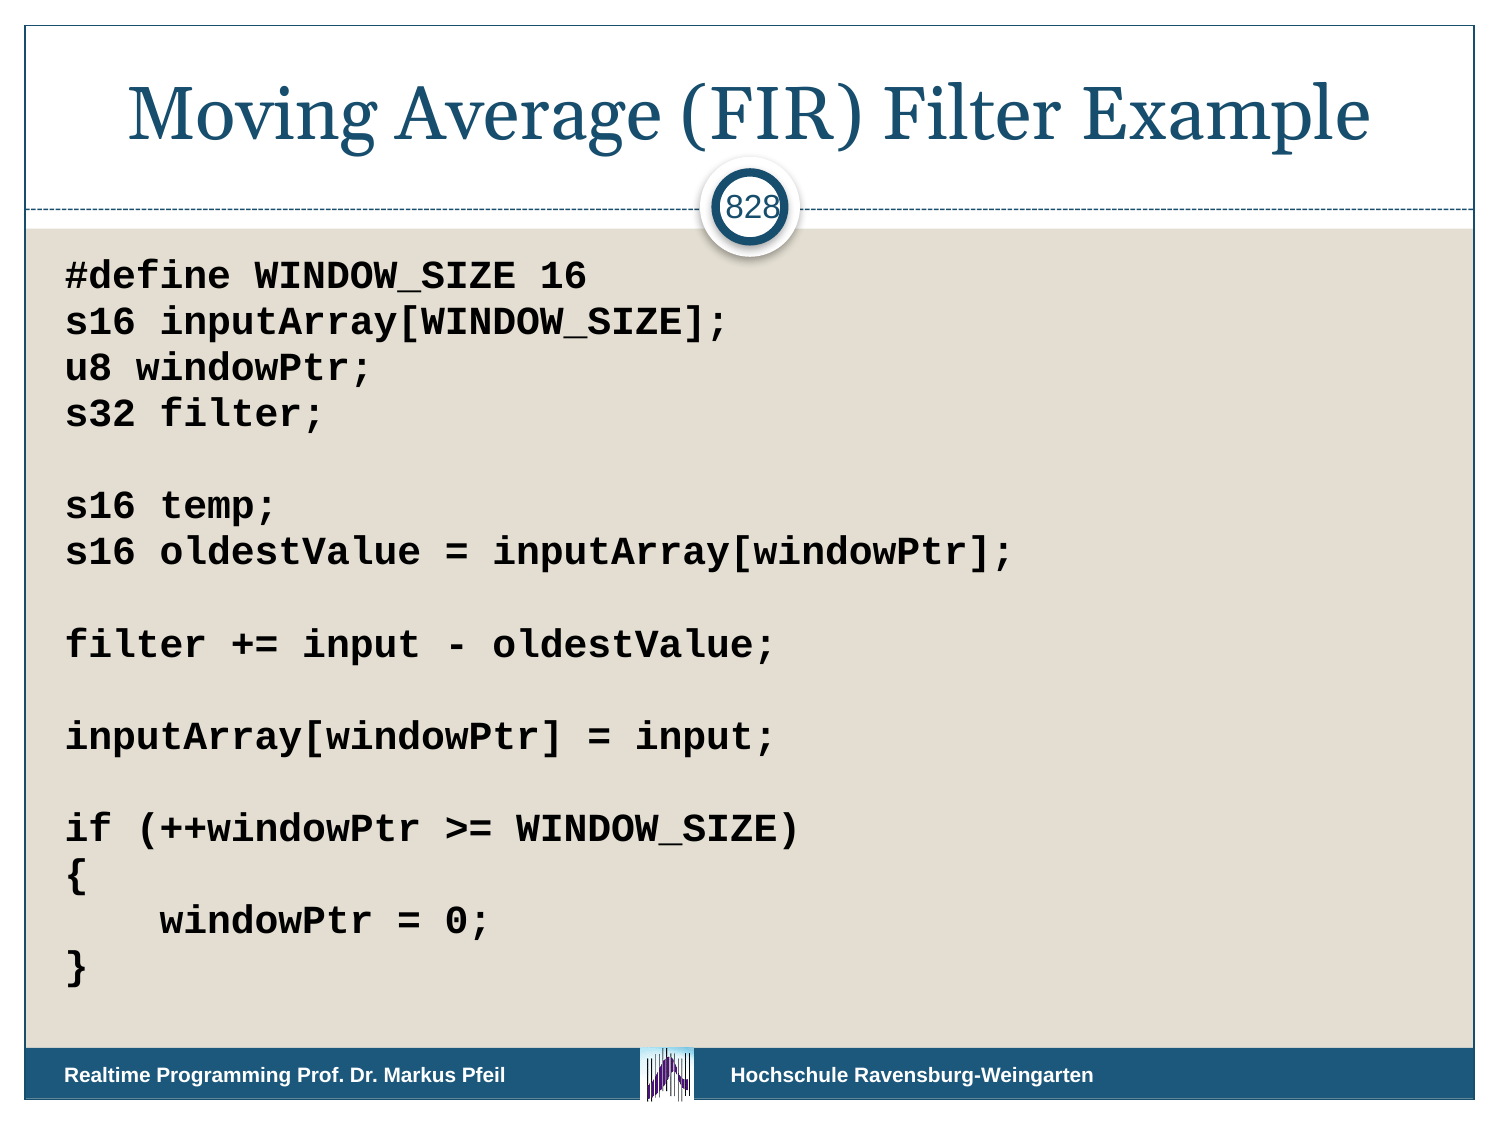

# Moving Average (FIR) Filter Example
828
#define WINDOW_SIZE 16
s16 inputArray[WINDOW_SIZE];
u8 windowPtr;
s32 filter;

s16 temp;
s16 oldestValue = inputArray[windowPtr];

filter += input - oldestValue;

inputArray[windowPtr] = input;

if (++windowPtr >= WINDOW_SIZE)
{
    windowPtr = 0;
}
Realtime Programming Prof. Dr. Markus Pfeil